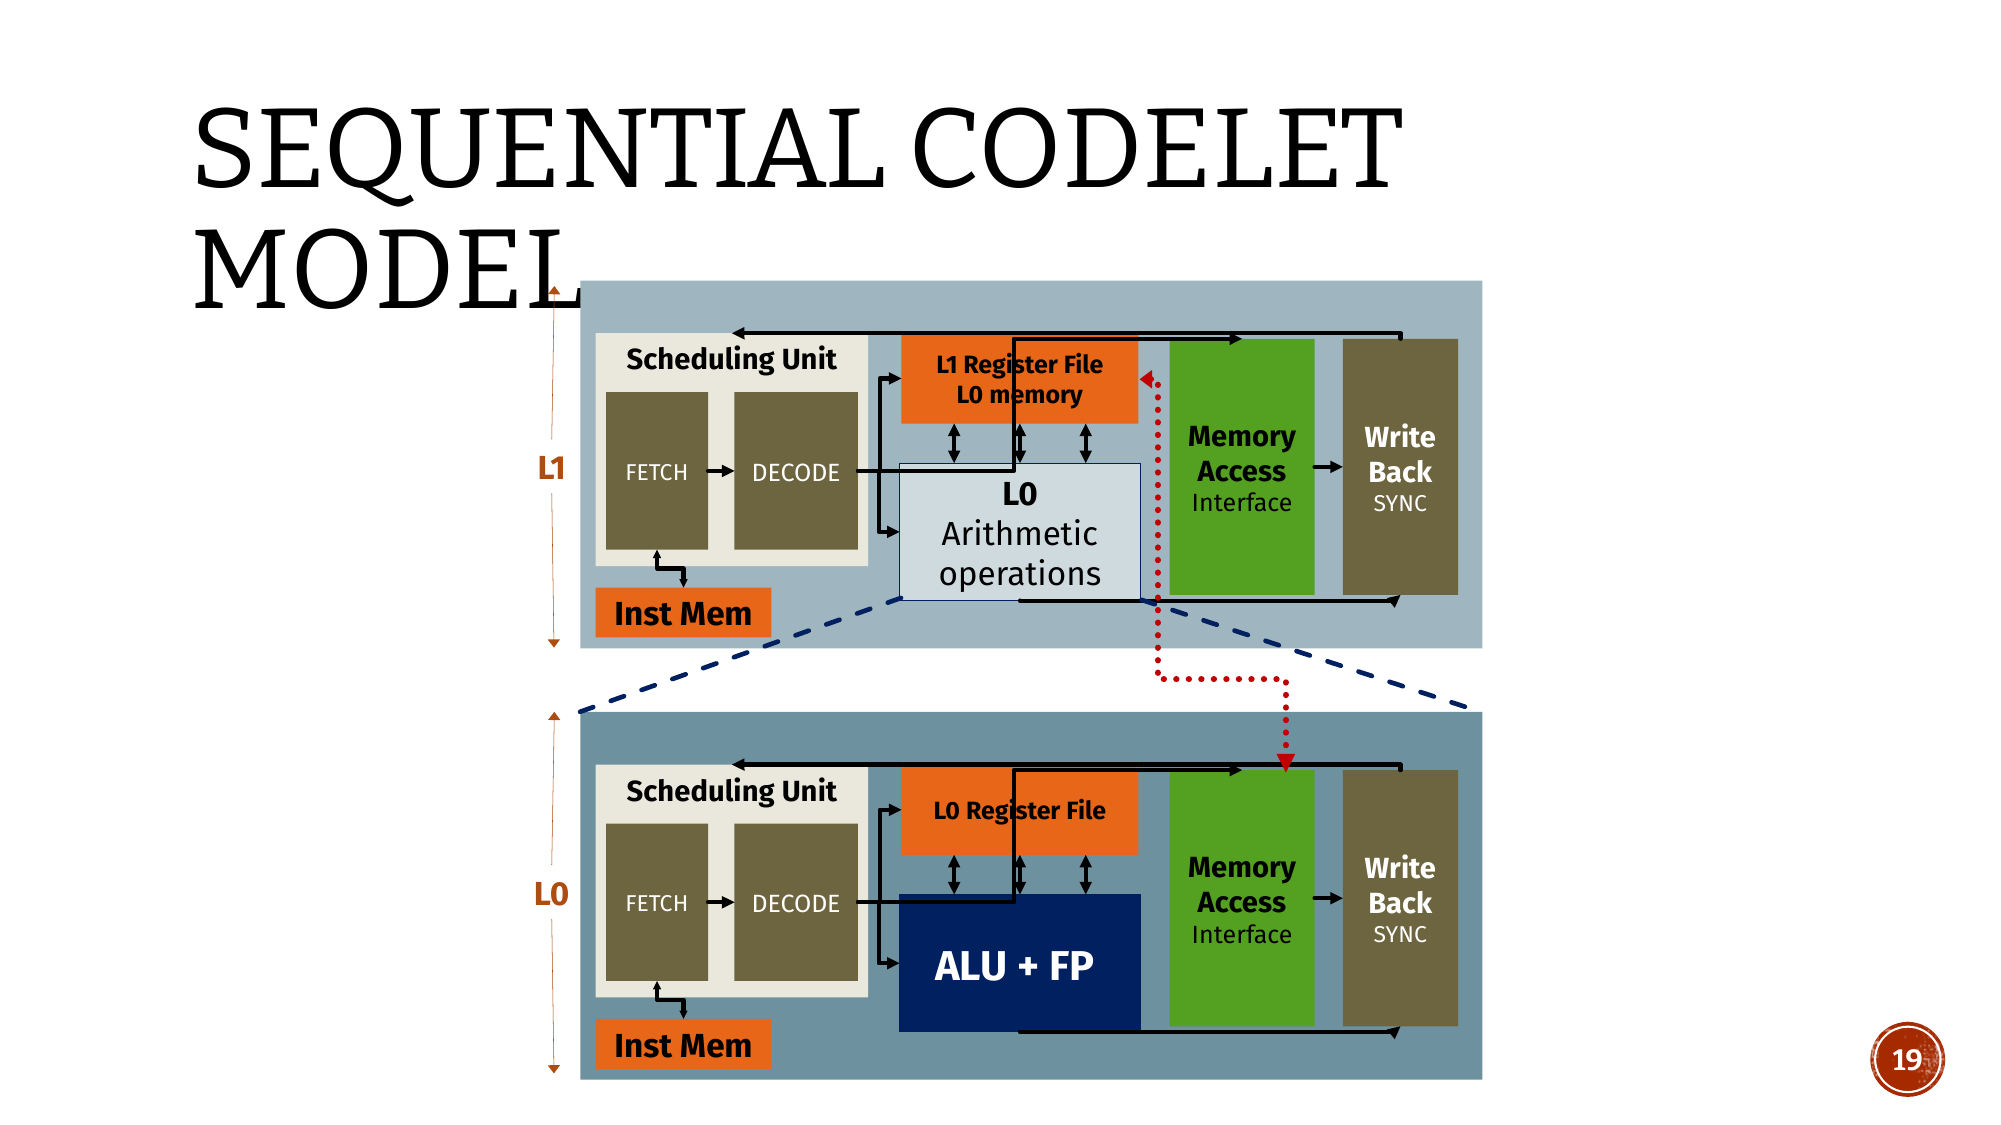

# Sequential Codelet Model

Scheduling Unit
L1 Register File
L0 memory
Memory Access Interface
Write Back
SYNC

FETCH
DECODE
L1
L0
Arithmetic operations
Inst Mem

Scheduling Unit
L0 Register File
Memory Access Interface
Write Back
SYNC
FETCH
DECODE
L0
ALU + FP
Inst Mem
19